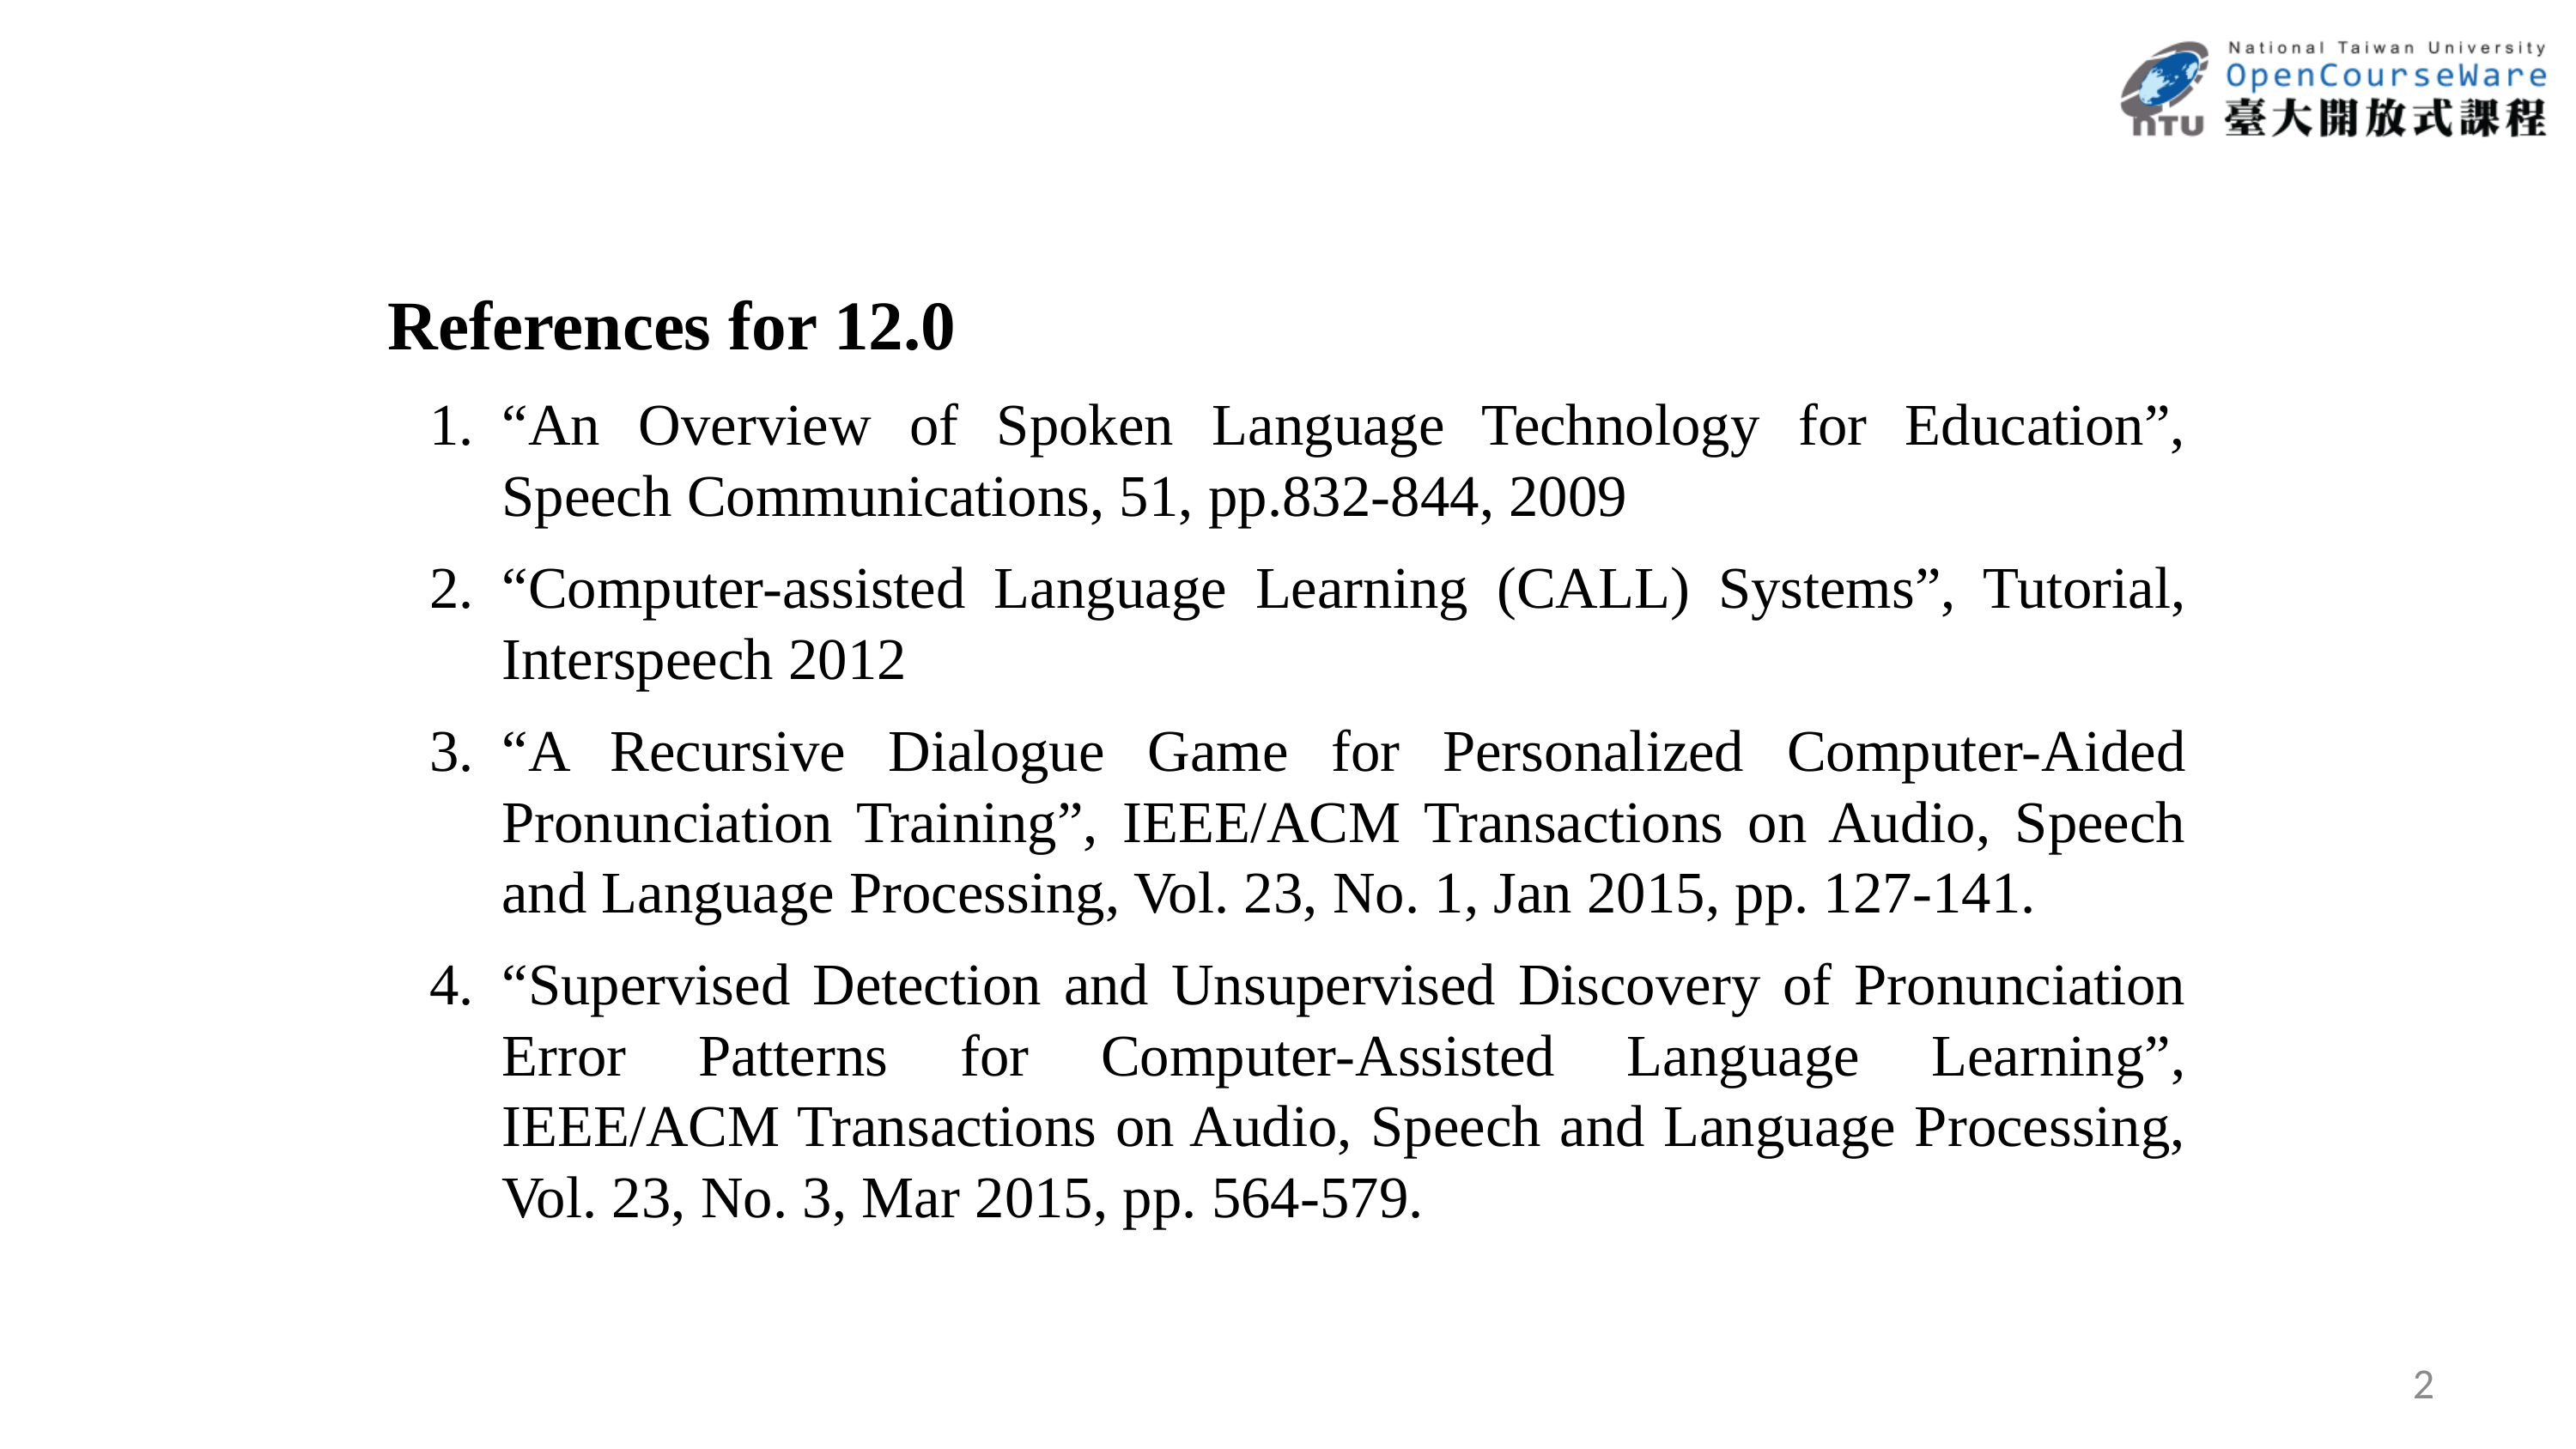

References for 12.0
“An Overview of Spoken Language Technology for Education”, Speech Communications, 51, pp.832-844, 2009
“Computer-assisted Language Learning (CALL) Systems”, Tutorial, Interspeech 2012
“A Recursive Dialogue Game for Personalized Computer-Aided Pronunciation Training”, IEEE/ACM Transactions on Audio, Speech and Language Processing, Vol. 23, No. 1, Jan 2015, pp. 127-141.
“Supervised Detection and Unsupervised Discovery of Pronunciation Error Patterns for Computer-Assisted Language Learning”, IEEE/ACM Transactions on Audio, Speech and Language Processing, Vol. 23, No. 3, Mar 2015, pp. 564-579.
2